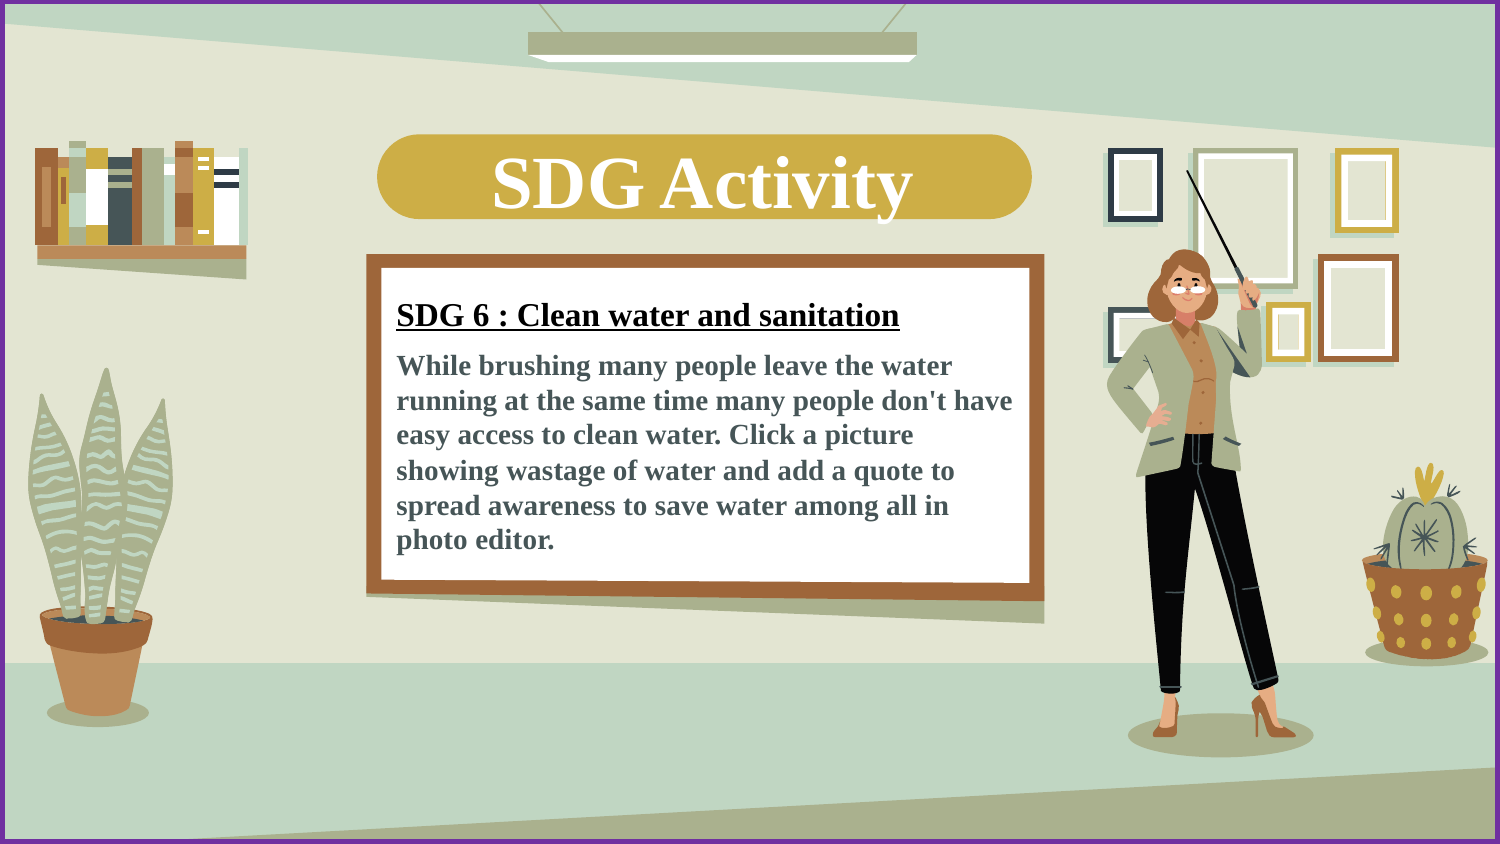

# SDG Activity

SDG 6 : Clean water and sanitation
While brushing many people leave the water running at the same time many people don't have easy access to clean water. Click a picture showing wastage of water and add a quote to spread awareness to save water among all in photo editor.